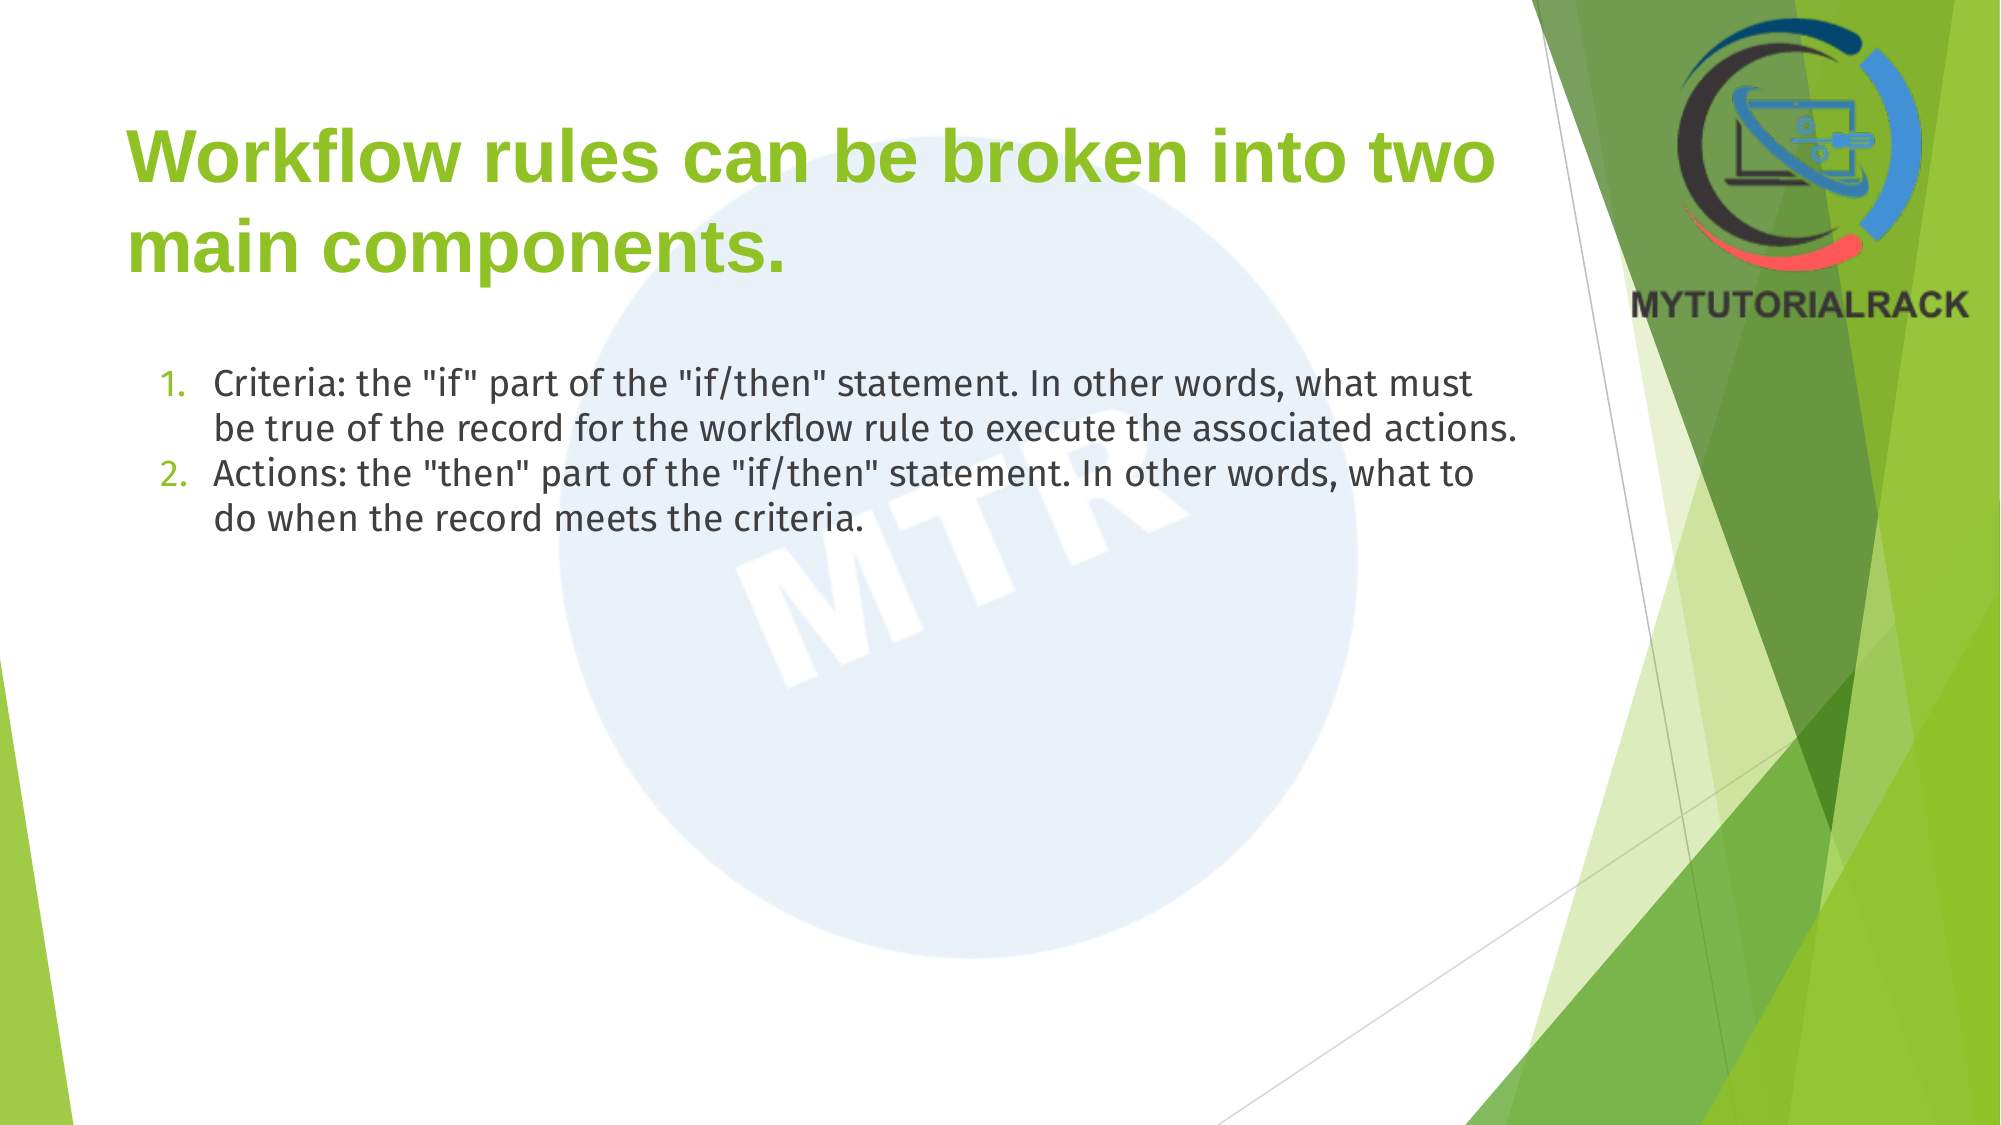

# Workflow rules can be broken into two main components.
Criteria: the "if" part of the "if/then" statement. In other words, what must be true of the record for the workflow rule to execute the associated actions.
Actions: the "then" part of the "if/then" statement. In other words, what to do when the record meets the criteria.